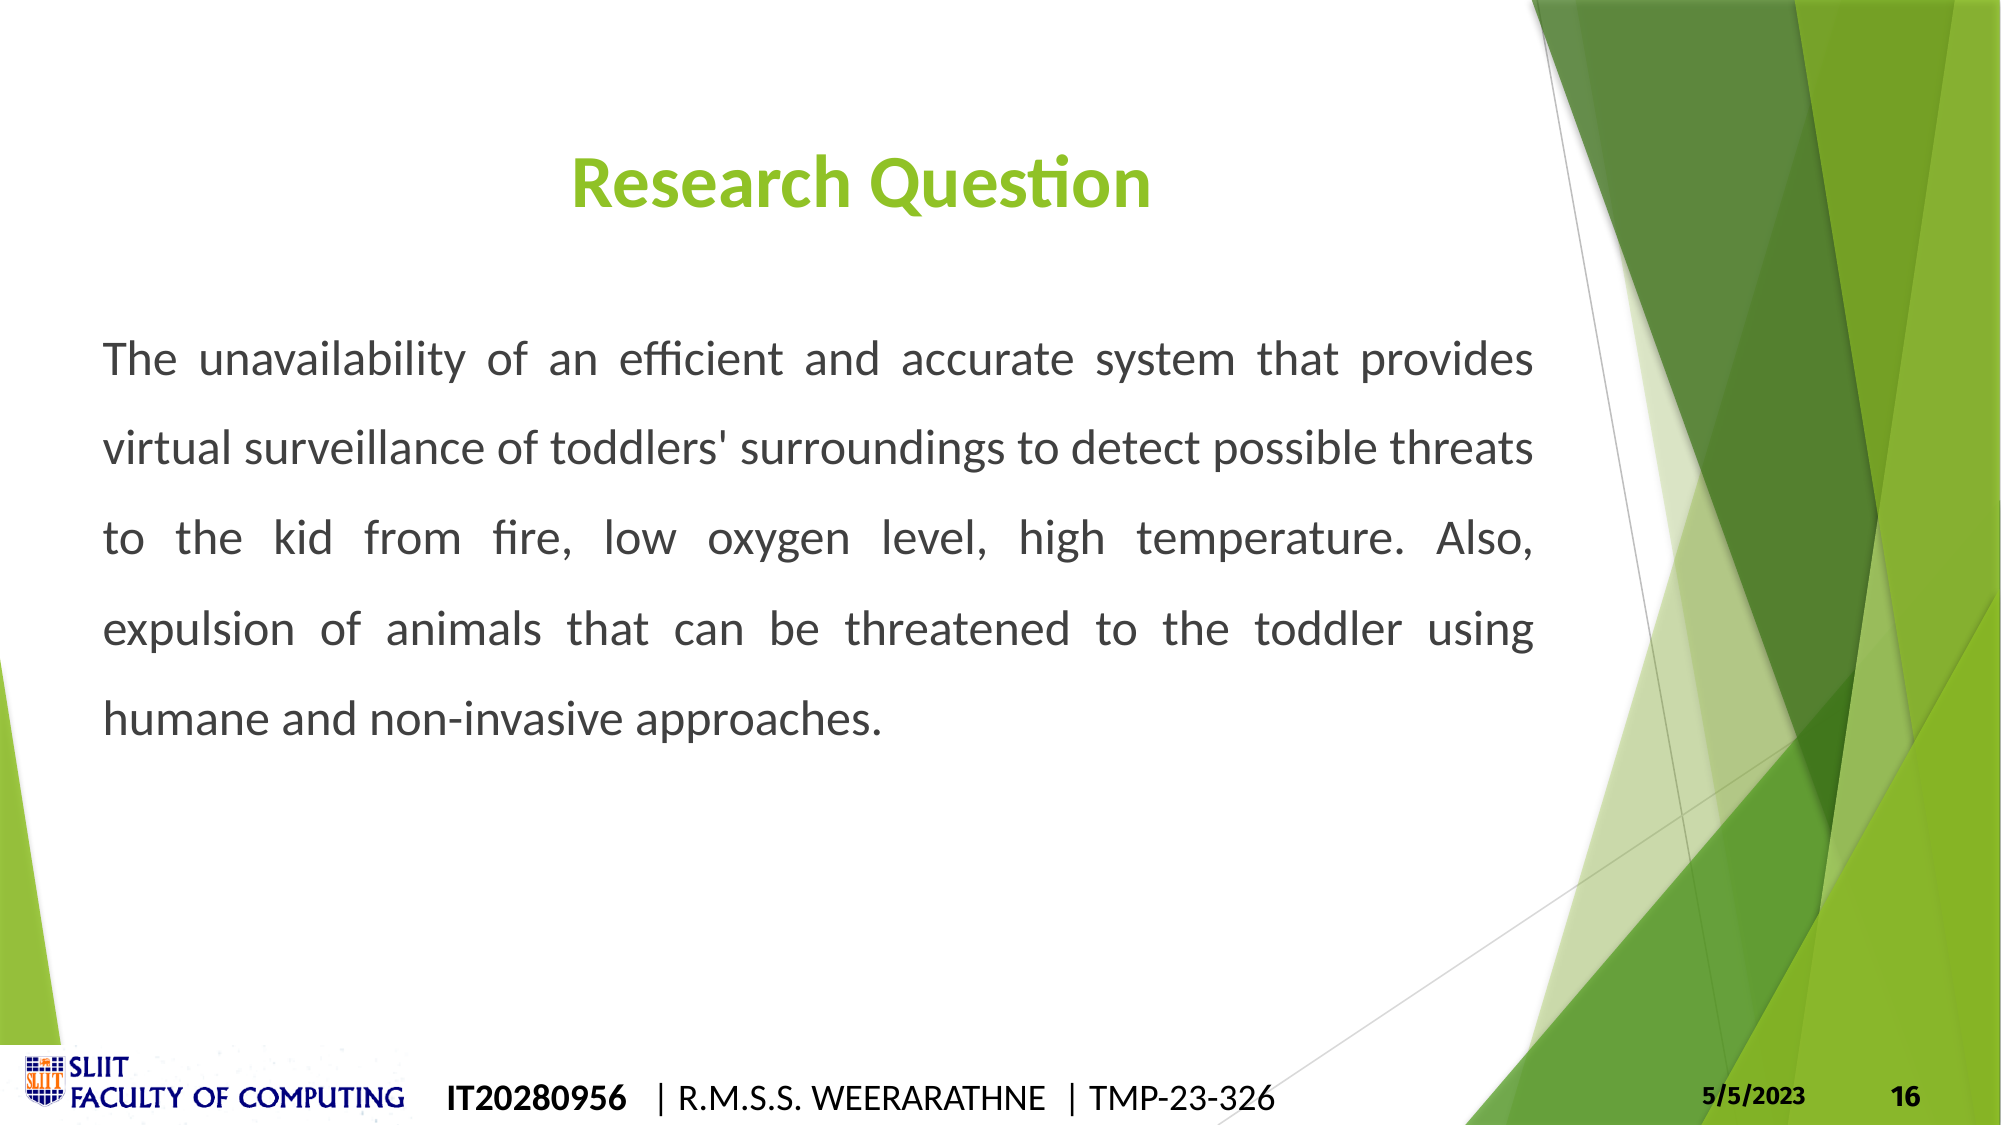

# Research Question
The unavailability of an efficient and accurate system that provides virtual surveillance of toddlers' surroundings to detect possible threats to the kid from fire, low oxygen level, high temperature. Also, expulsion of animals that can be threatened to the toddler using humane and non-invasive approaches.
IT20280956   | R.M.S.S. WEERARATHNE  | TMP-23-326